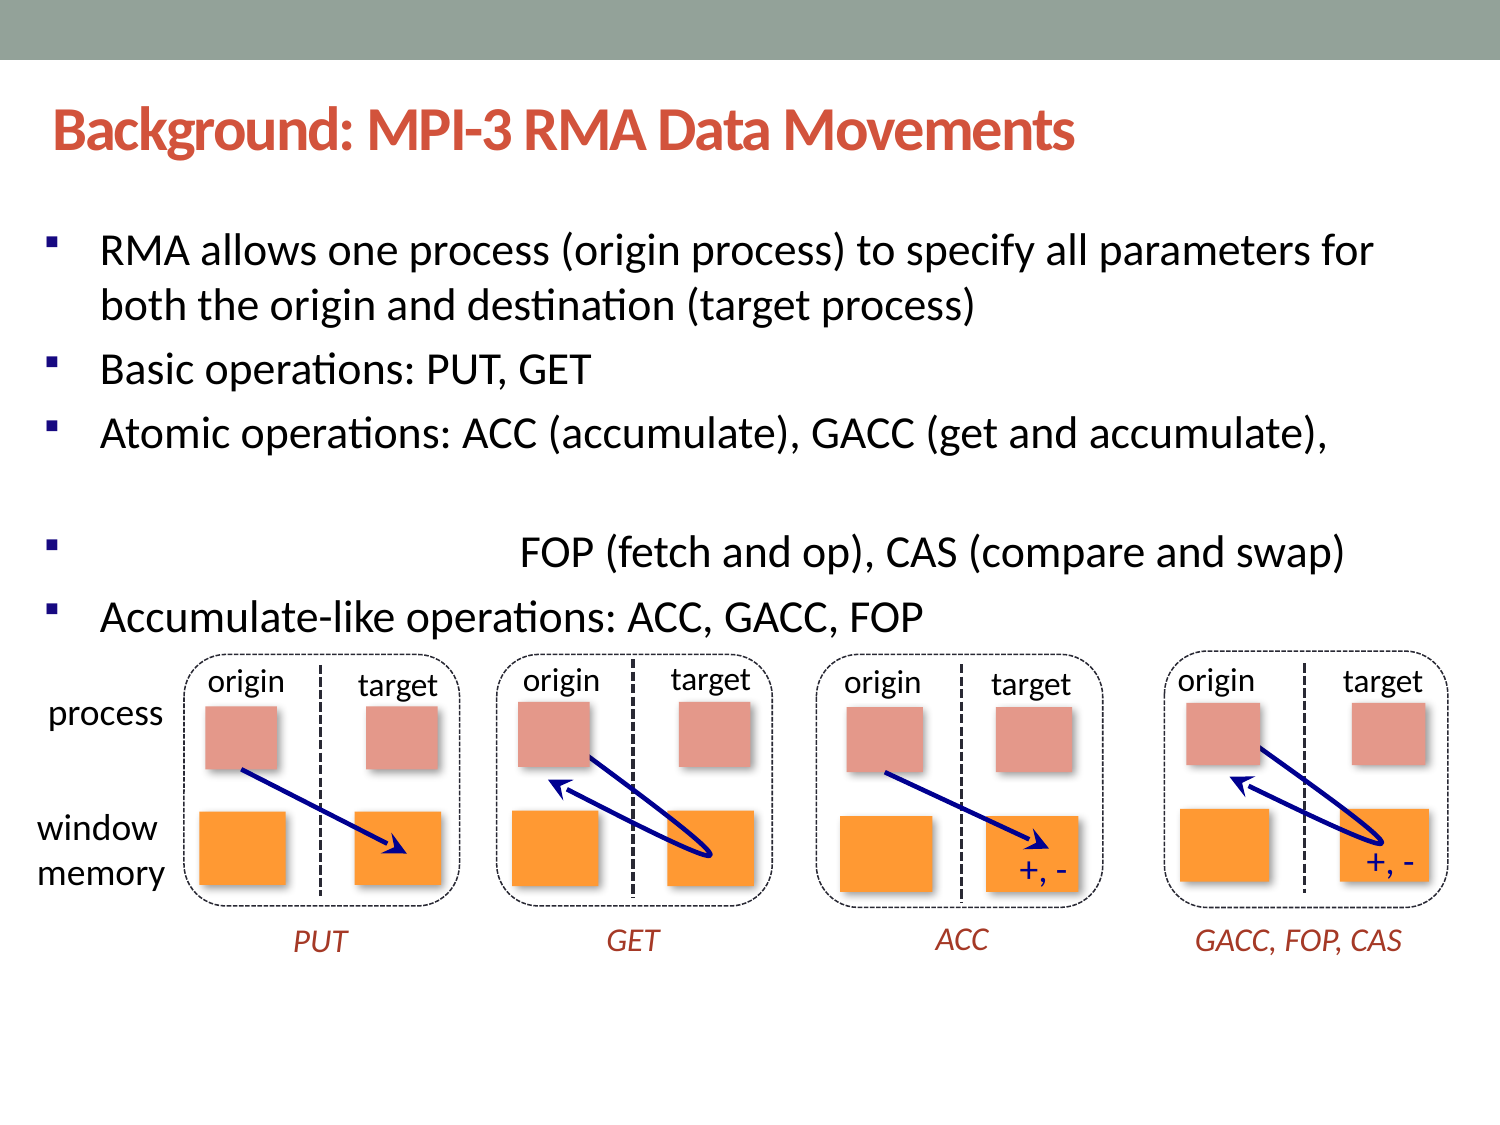

Background: MPI-3 RMA Data Movements
RMA allows one process (origin process) to specify all parameters for both the origin and destination (target process)
Basic operations: PUT, GET
Atomic operations: ACC (accumulate), GACC (get and accumulate),
                                         FOP (fetch and op), CAS (compare and swap)
Accumulate-like operations: ACC, GACC, FOP
target
origin

GET
origin

target

+, -
GACC, FOP, CAS
origin

target

PUT
origin

target

ACC
+, -
process
window memory